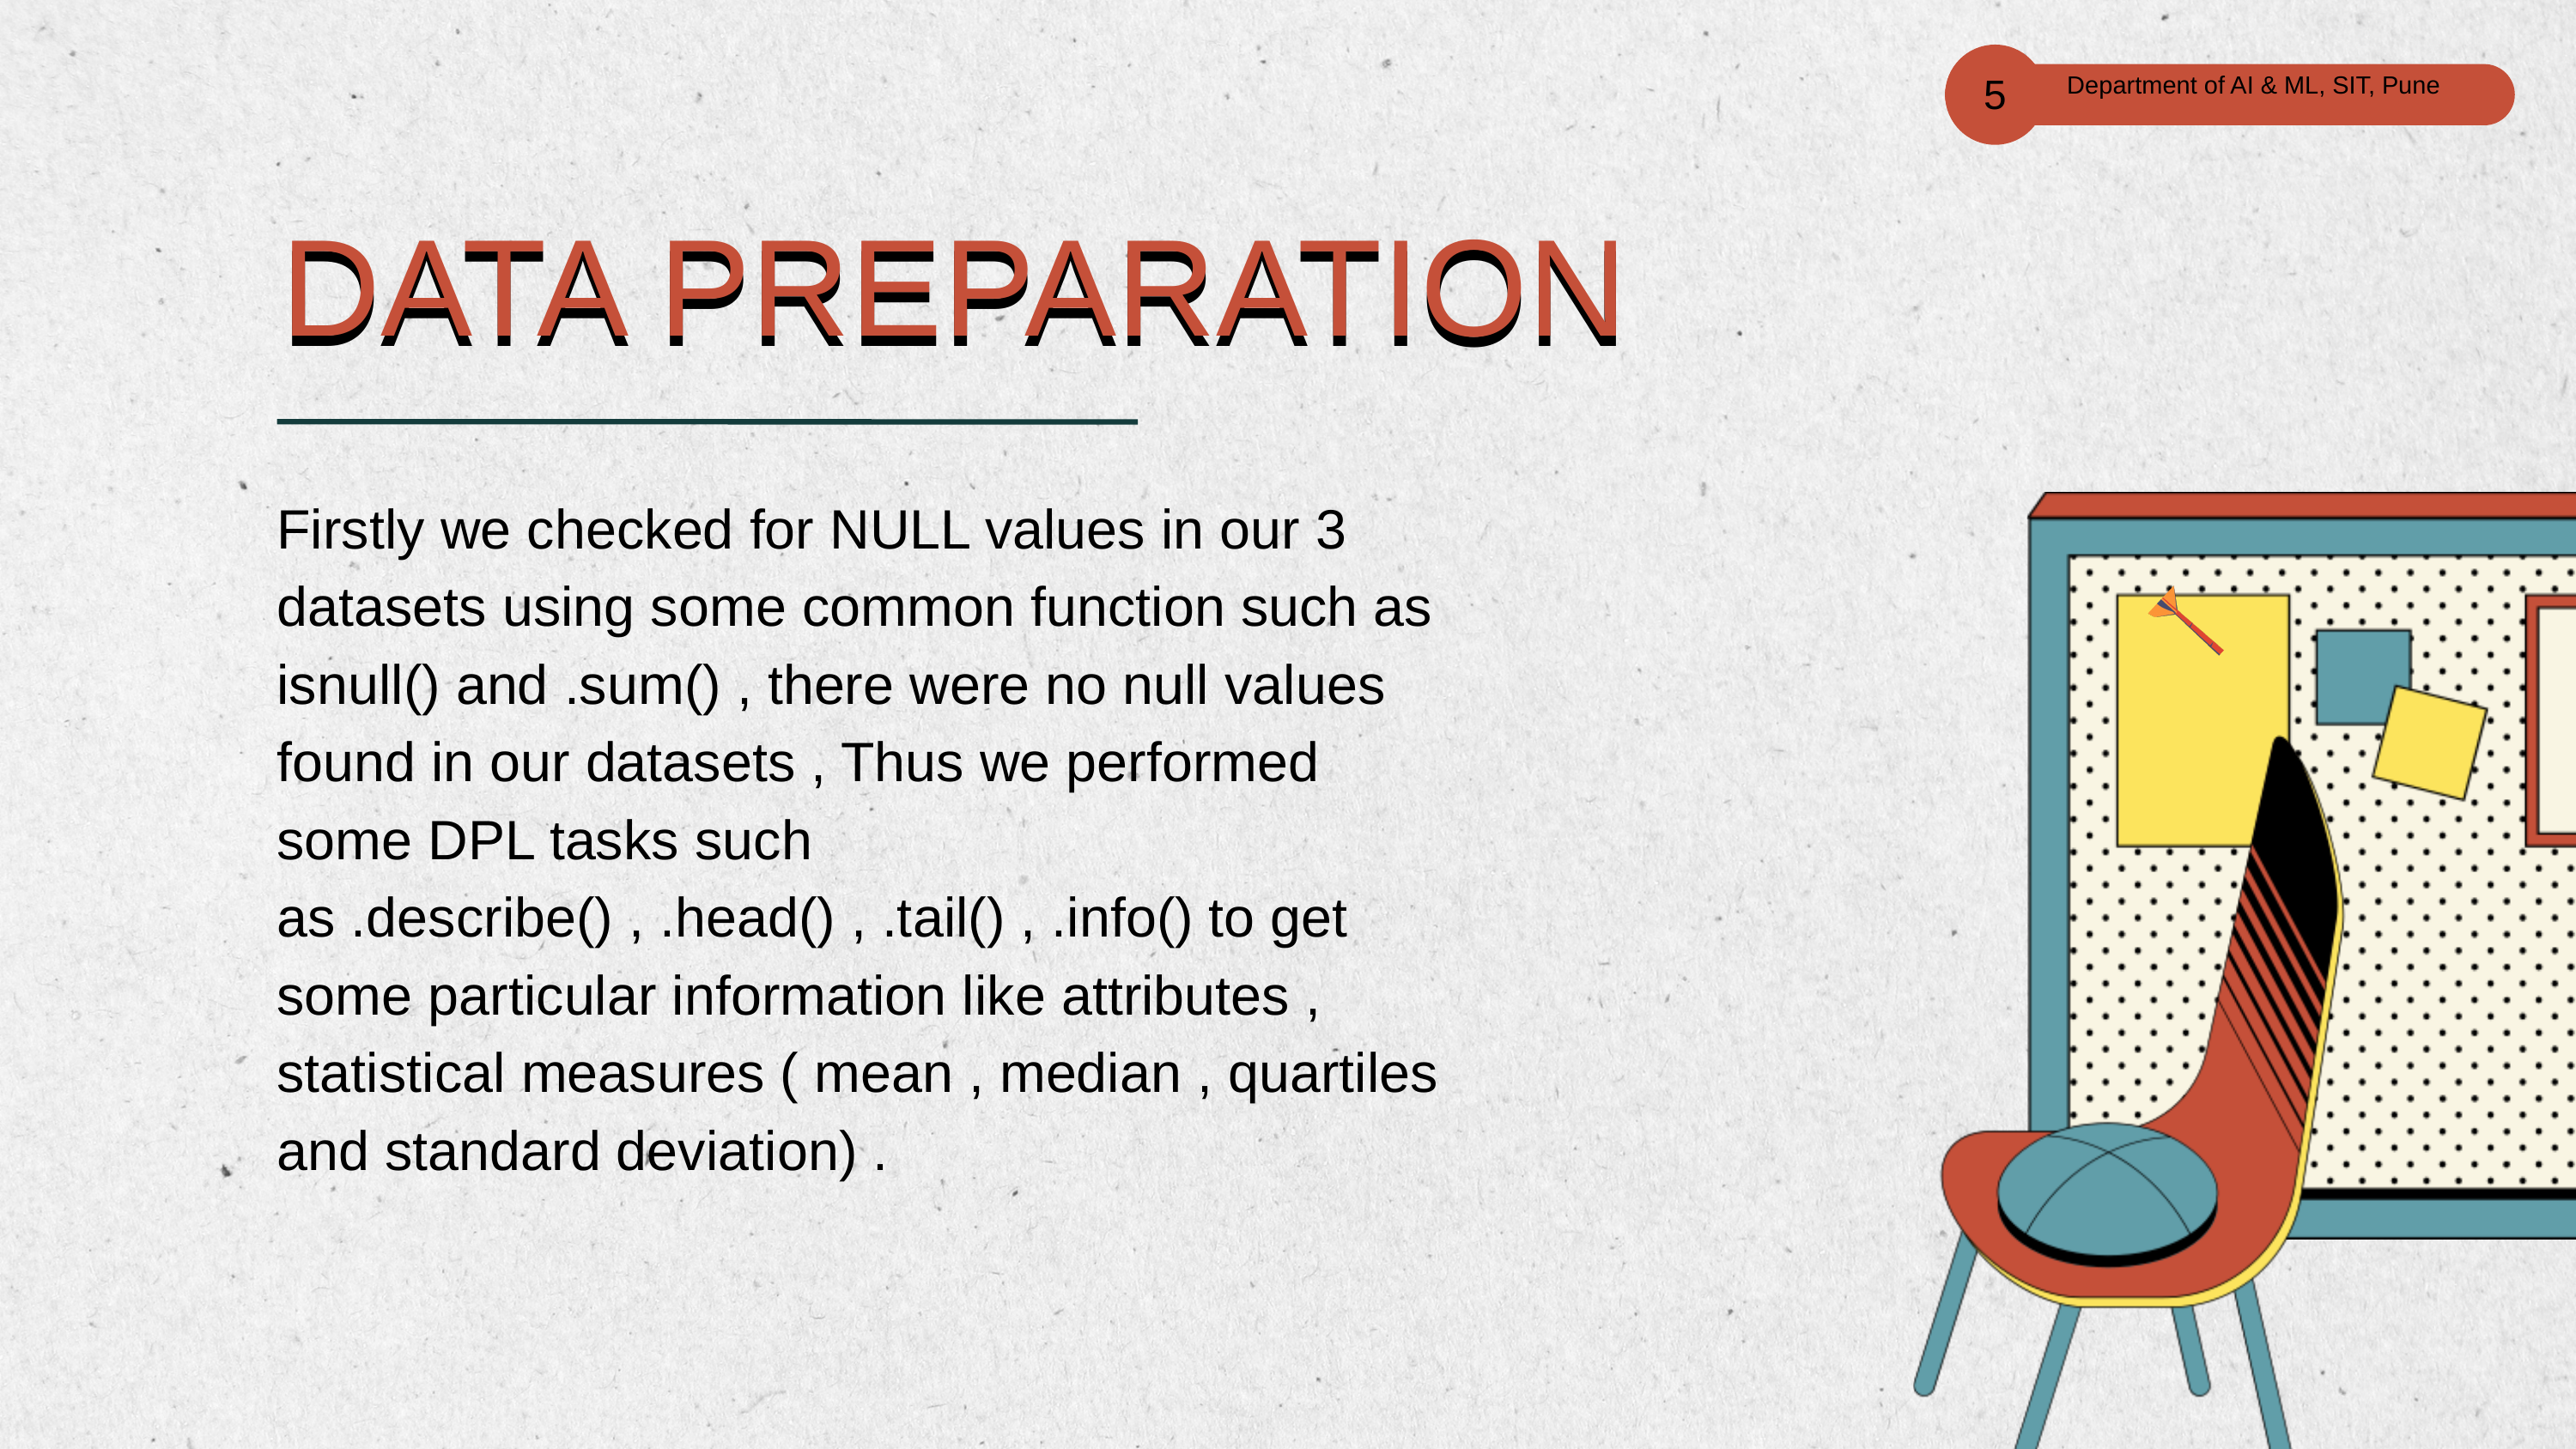

5

       Department of AI & ML, SIT, Pune
 DATA PREPARATION
 DATA PREPARATION

Firstly we checked for NULL values in our 3 datasets using some common function such as isnull() and .sum() , there were no null values found in our datasets , Thus we performed some DPL tasks such as .describe() , .head() , .tail() , .info() to get some particular information like attributes , statistical measures ( mean , median , quartiles and standard deviation) .